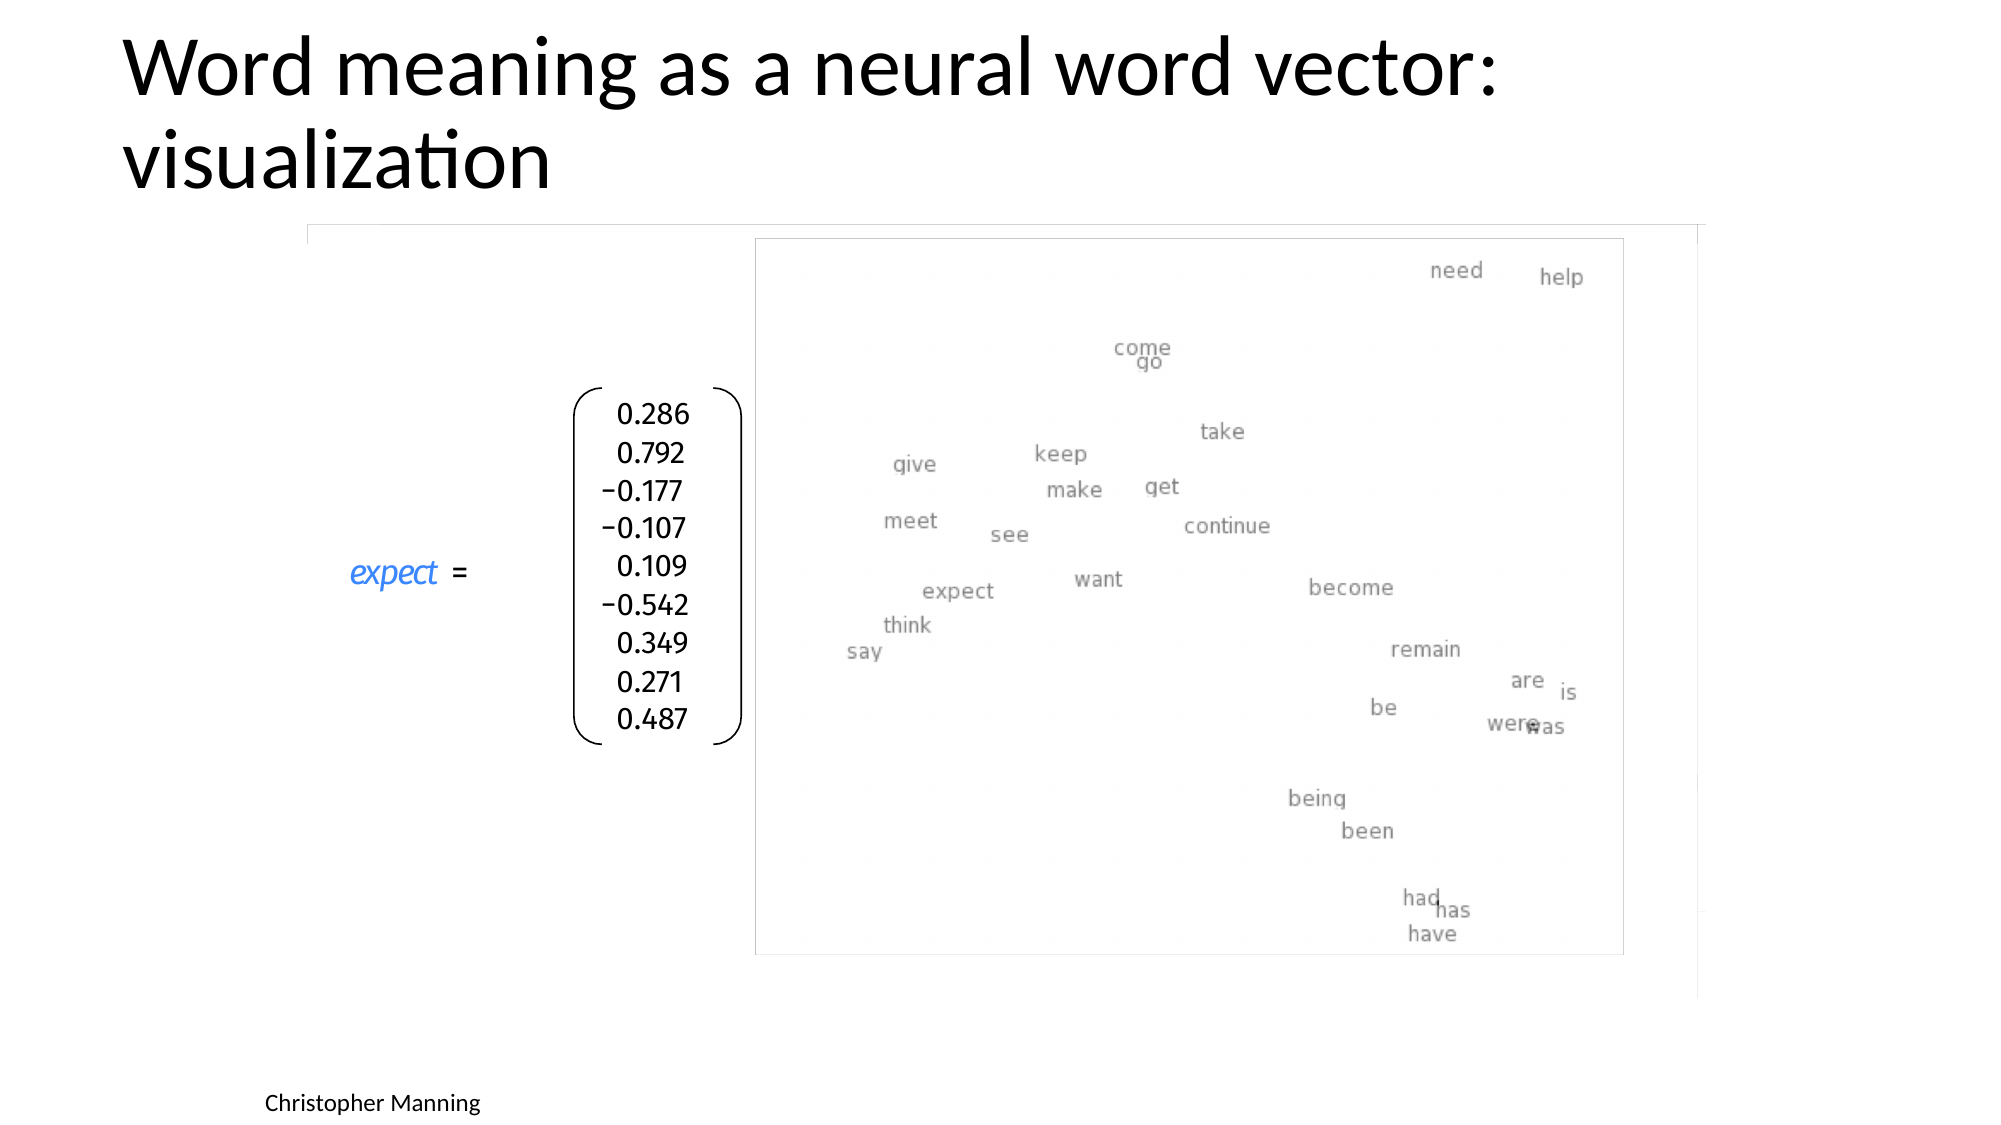

# Word meaning as a neural word vector: visualization

0.286
0.792
−0.177
−0.107
0.109
−0.542
0.349
0.271
0.487
expect =
Christopher Manning